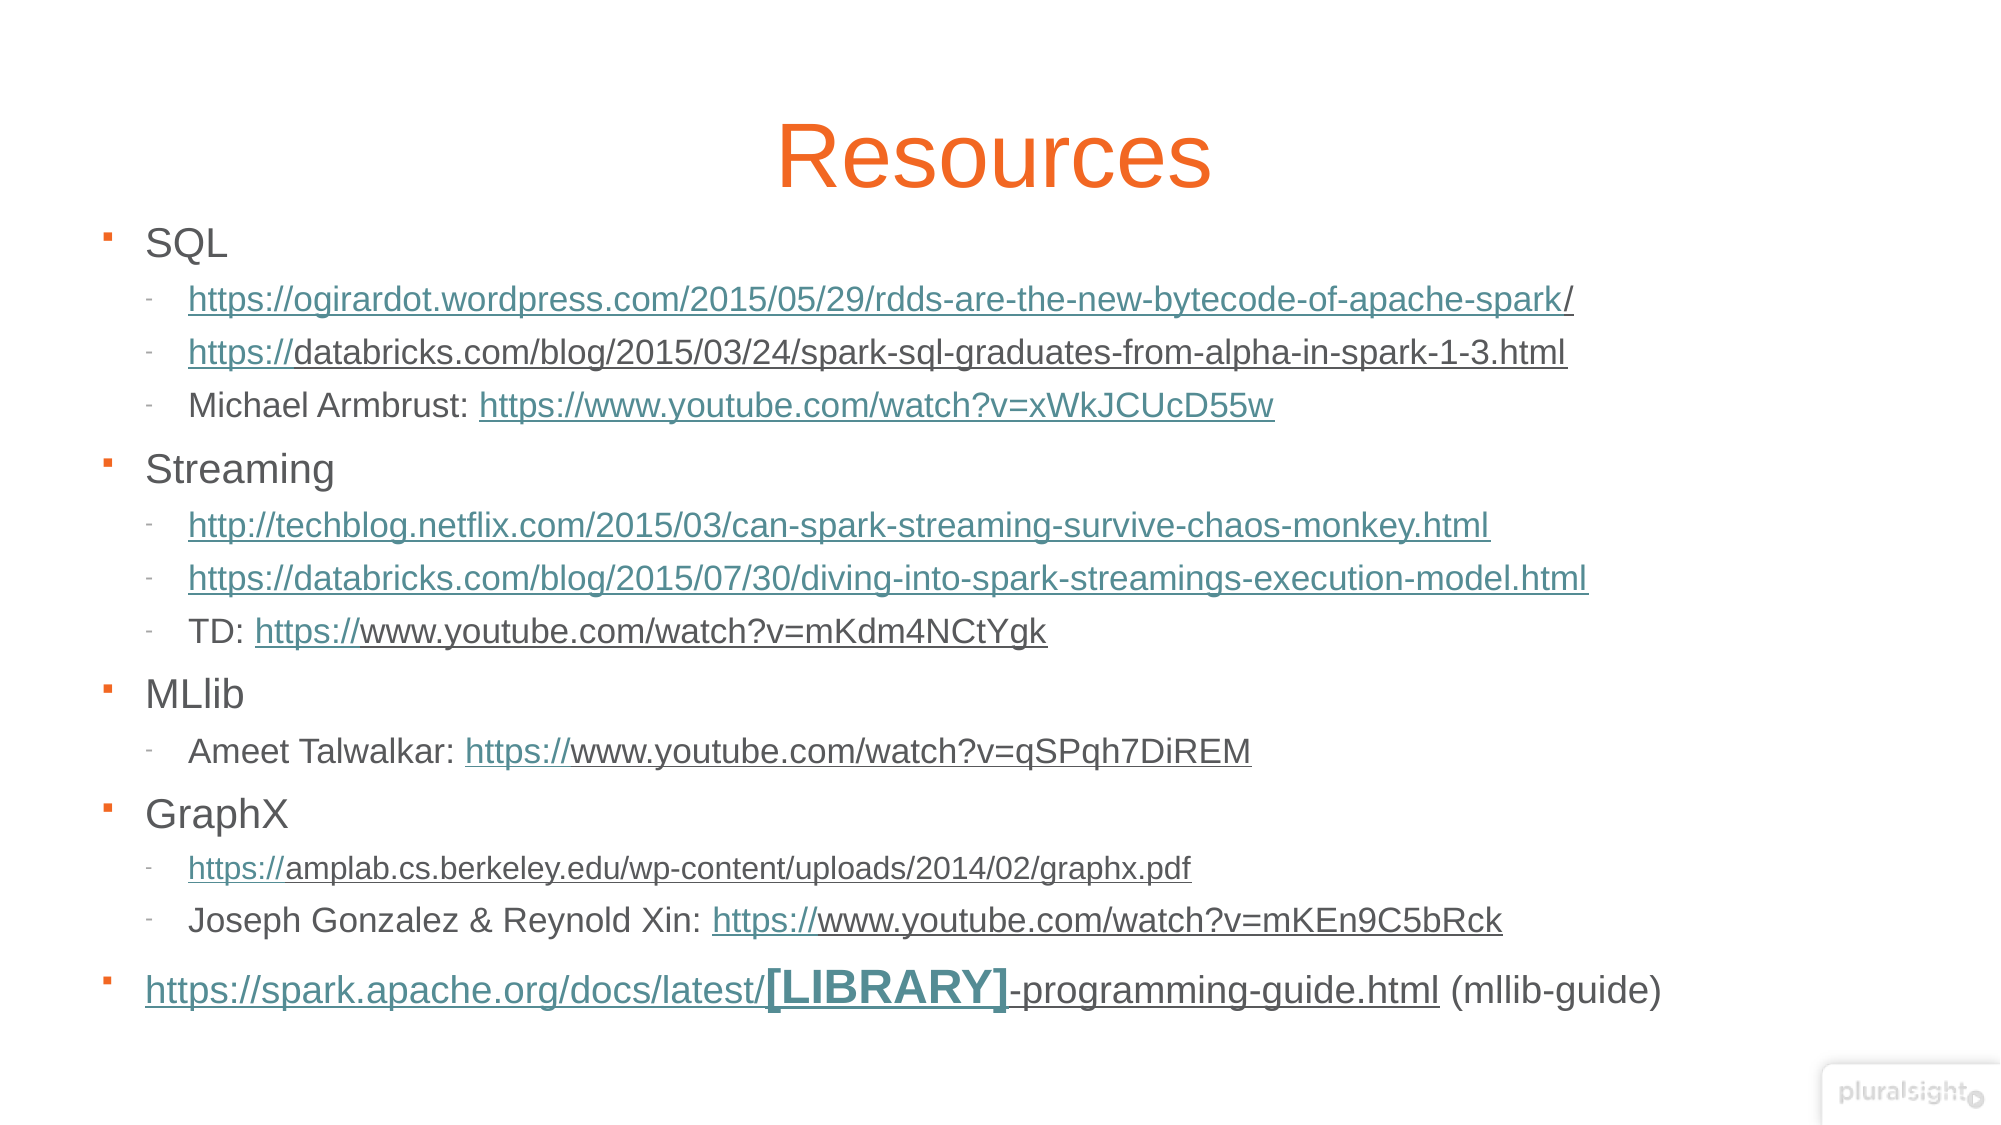

# Resources
SQL
https://ogirardot.wordpress.com/2015/05/29/rdds-are-the-new-bytecode-of-apache-spark/
https://databricks.com/blog/2015/03/24/spark-sql-graduates-from-alpha-in-spark-1-3.html
Michael Armbrust: https://www.youtube.com/watch?v=xWkJCUcD55w
Streaming
http://techblog.netflix.com/2015/03/can-spark-streaming-survive-chaos-monkey.html
https://databricks.com/blog/2015/07/30/diving-into-spark-streamings-execution-model.html
TD: https://www.youtube.com/watch?v=mKdm4NCtYgk
MLlib
Ameet Talwalkar: https://www.youtube.com/watch?v=qSPqh7DiREM
GraphX
https://amplab.cs.berkeley.edu/wp-content/uploads/2014/02/graphx.pdf
Joseph Gonzalez & Reynold Xin: https://www.youtube.com/watch?v=mKEn9C5bRck
https://spark.apache.org/docs/latest/[LIBRARY]-programming-guide.html (mllib-guide)